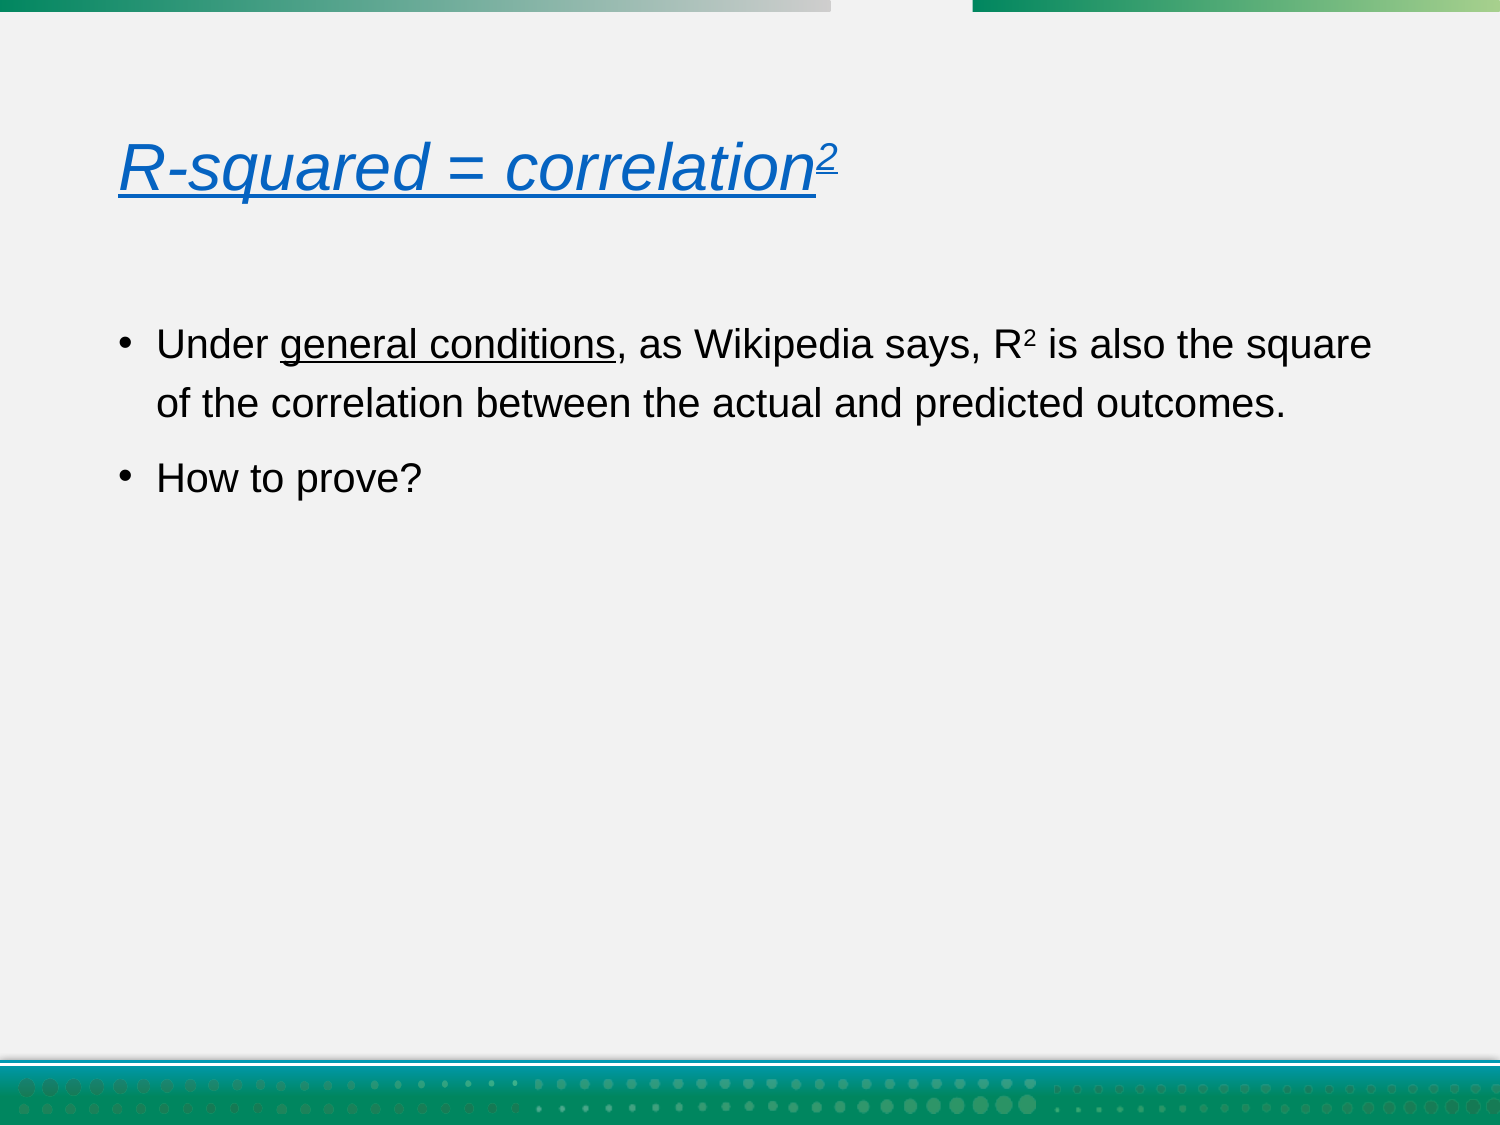

# R-squared = correlation2
Under general conditions, as Wikipedia says, R2 is also the square of the correlation between the actual and predicted outcomes.
How to prove?